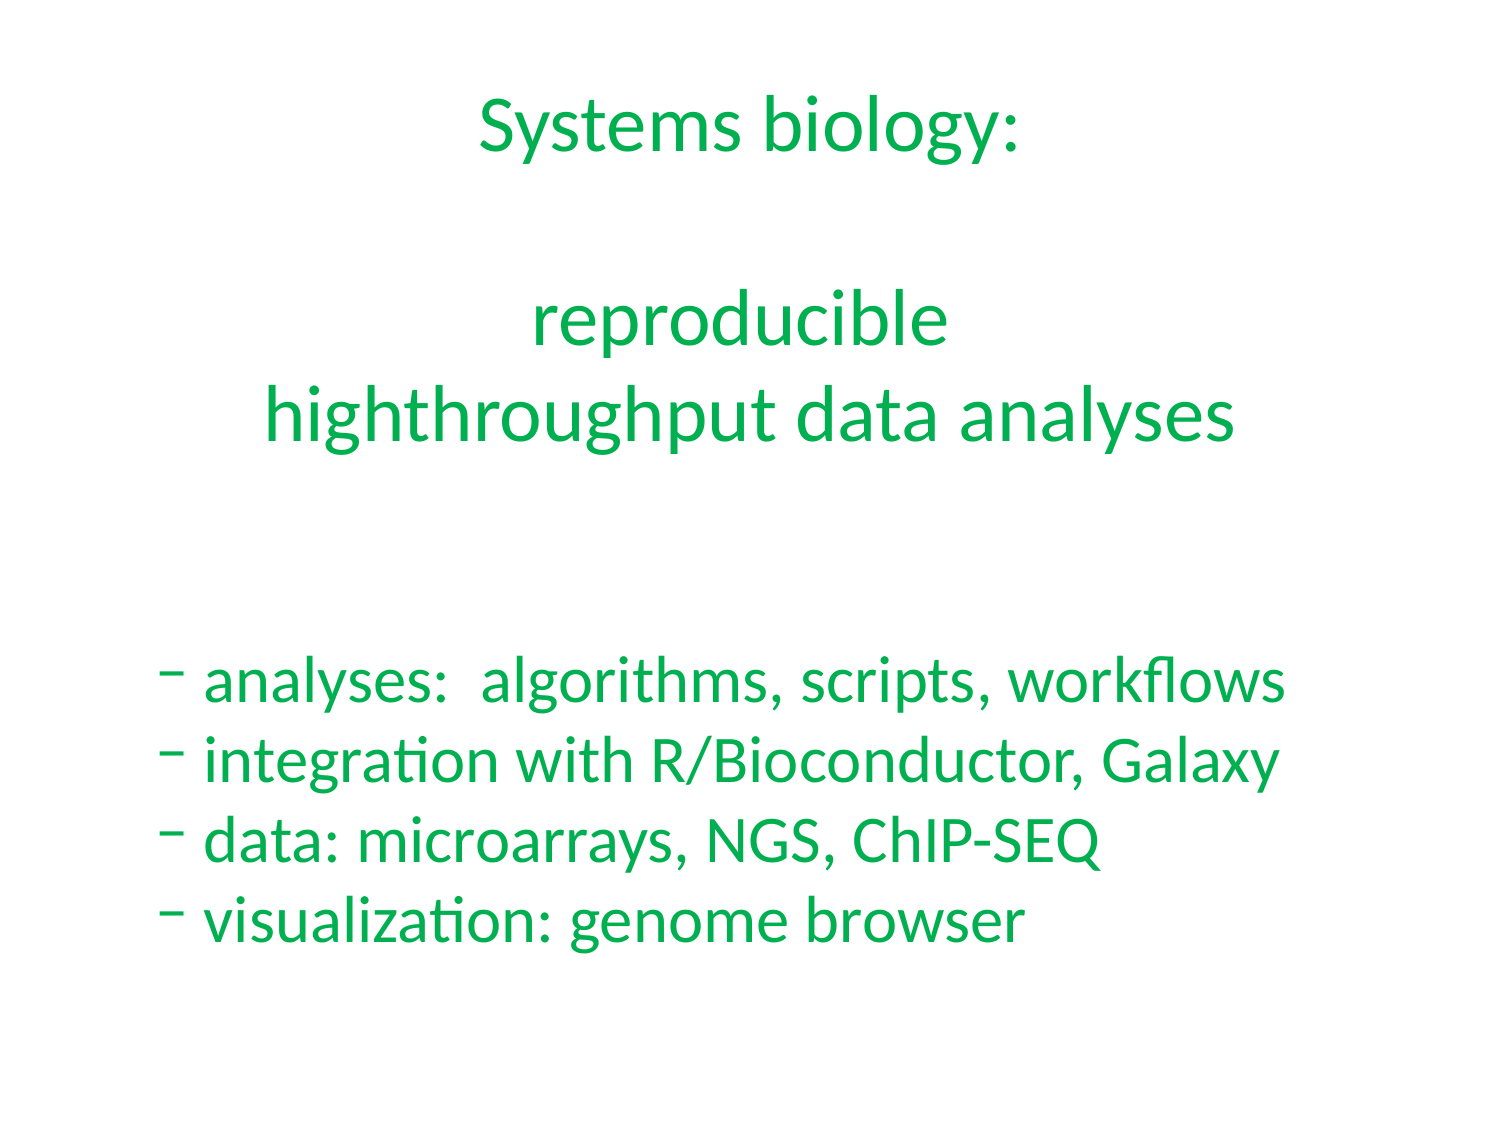

Systems biology:
reproducible
highthroughput data analyses
 analyses:  algorithms, scripts, workflows
 integration with R/Bioconductor, Galaxy
 data: microarrays, NGS, ChIP-SEQ
 visualization: genome browser